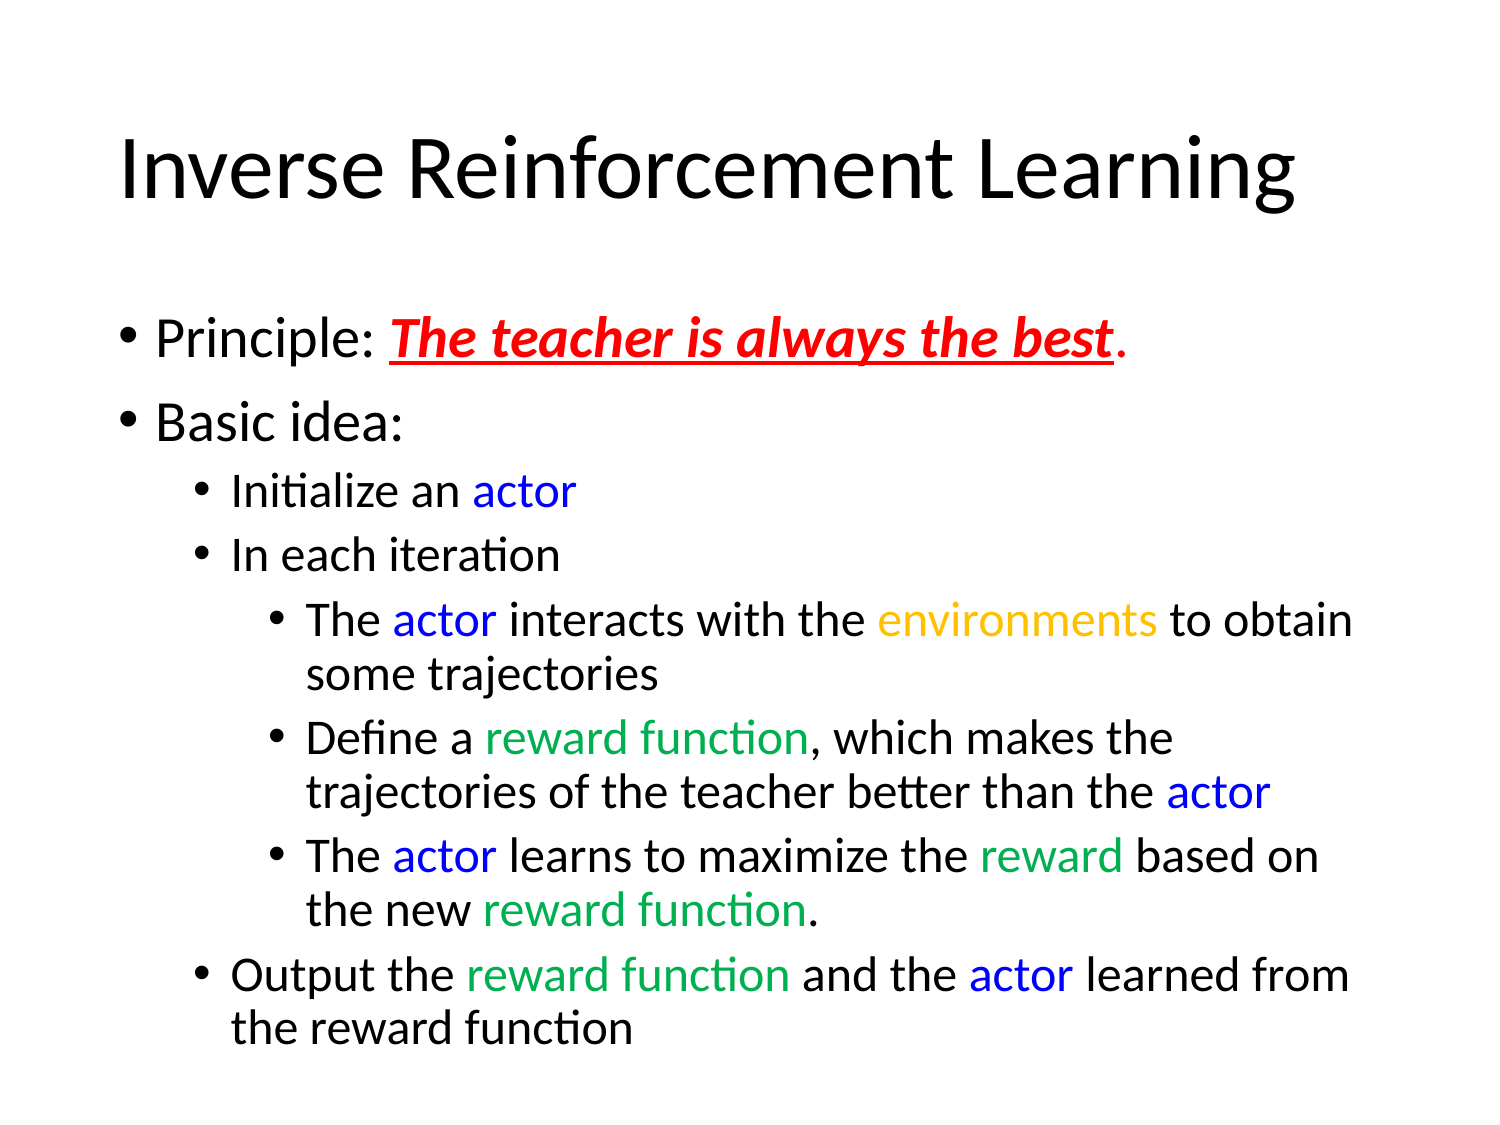

# Inverse Reinforcement Learning
Principle: The teacher is always the best.
Basic idea:
Initialize an actor
In each iteration
The actor interacts with the environments to obtain some trajectories
Define a reward function, which makes the trajectories of the teacher better than the actor
The actor learns to maximize the reward based on the new reward function.
Output the reward function and the actor learned from the reward function